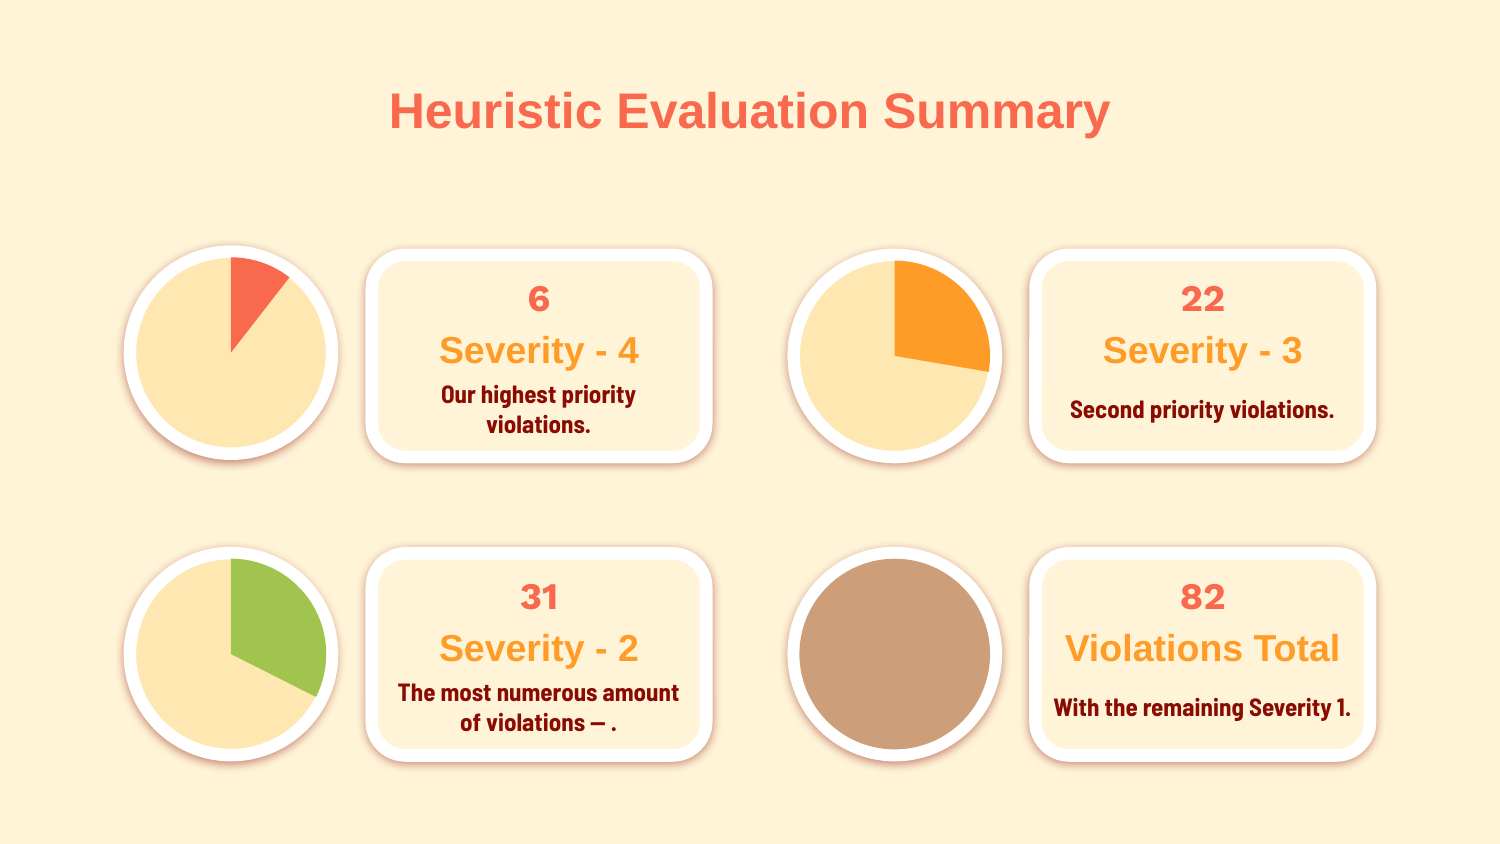

# Heuristic Evaluation Summary

22
Severity - 3
Second priority violations.
6
Severity - 4
Our highest priority violations.

82
Violations Total
With the remaining Severity 1.
31
Severity - 2
The most numerous amount of violations -- .